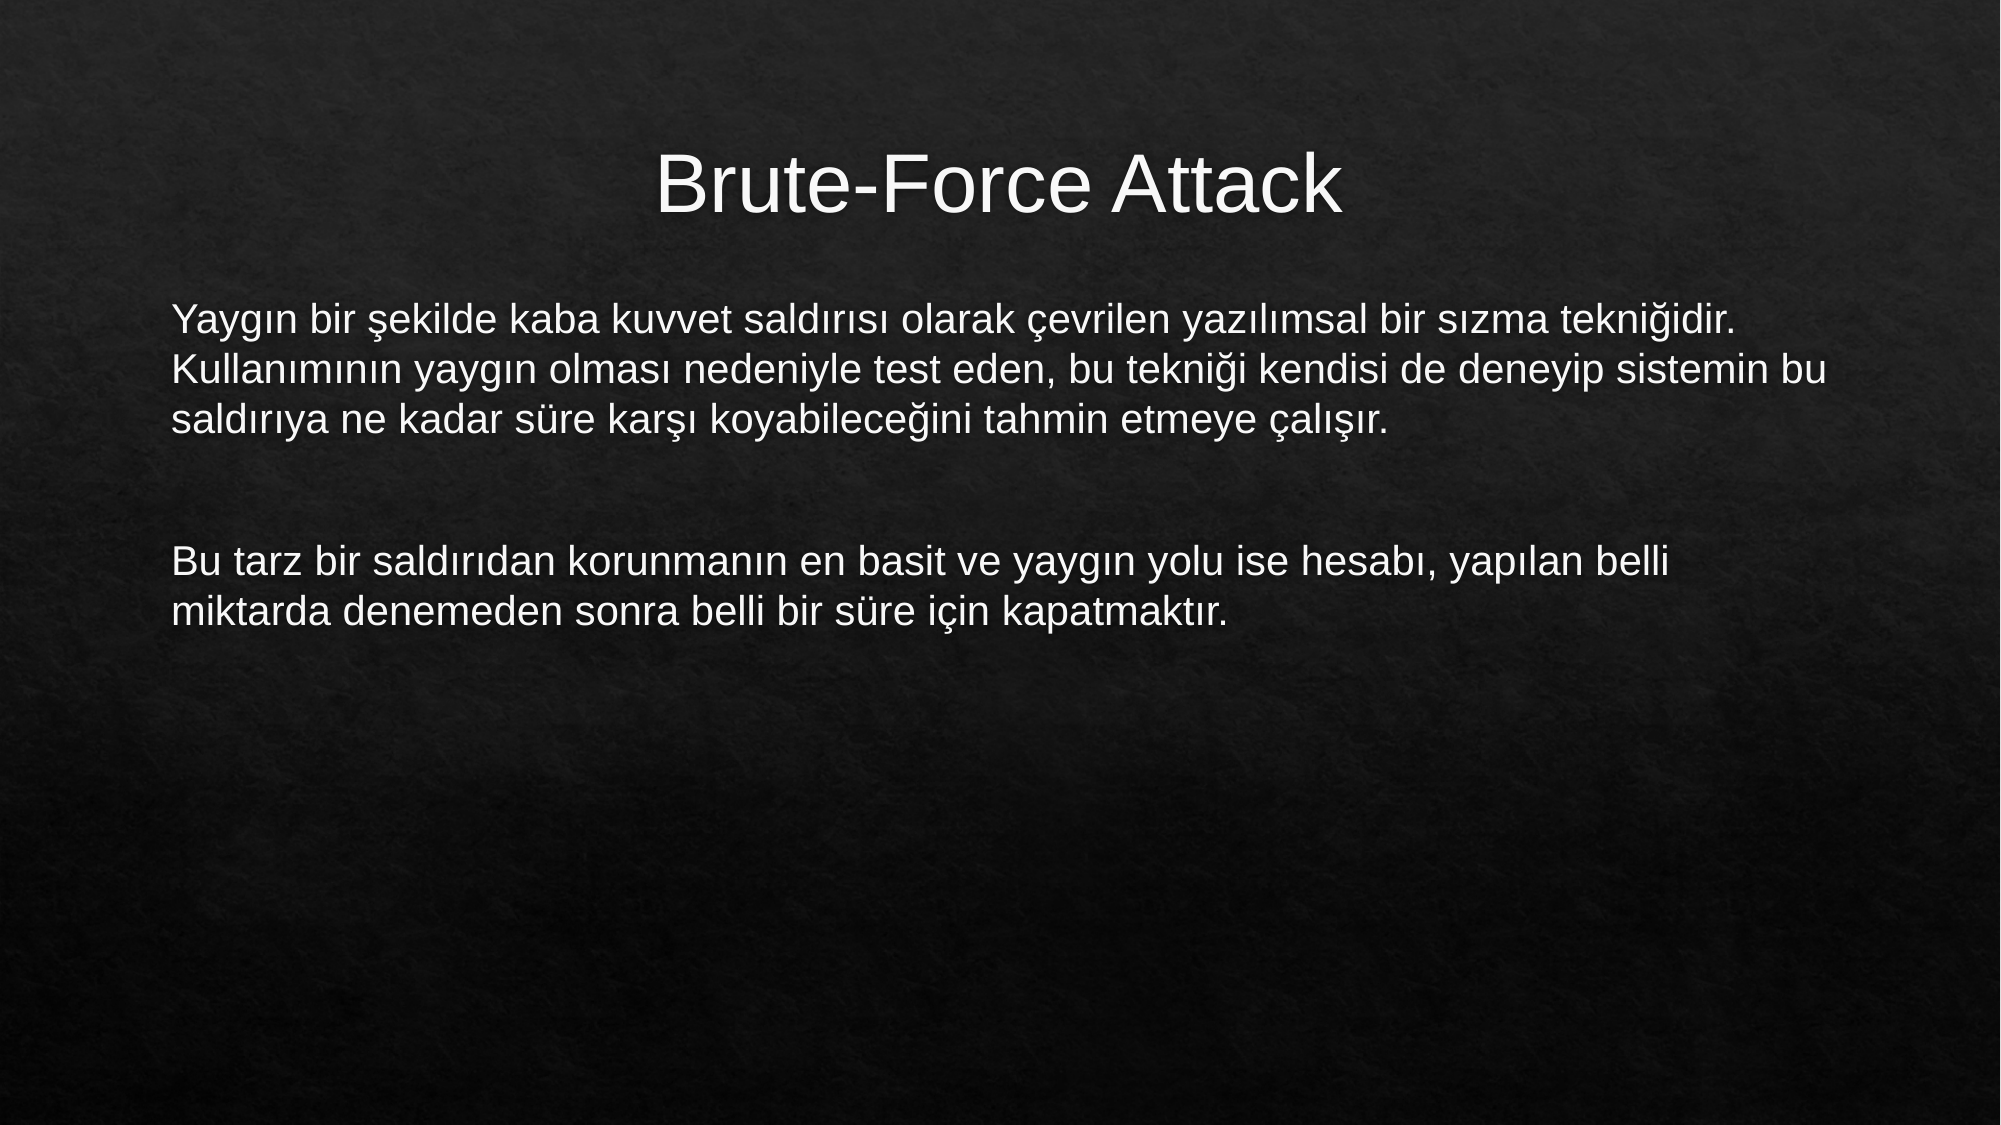

# Brute-Force Attack
Yaygın bir şekilde kaba kuvvet saldırısı olarak çevrilen yazılımsal bir sızma tekniğidir. Kullanımının yaygın olması nedeniyle test eden, bu tekniği kendisi de deneyip sistemin bu saldırıya ne kadar süre karşı koyabileceğini tahmin etmeye çalışır.

Bu tarz bir saldırıdan korunmanın en basit ve yaygın yolu ise hesabı, yapılan belli miktarda denemeden sonra belli bir süre için kapatmaktır.